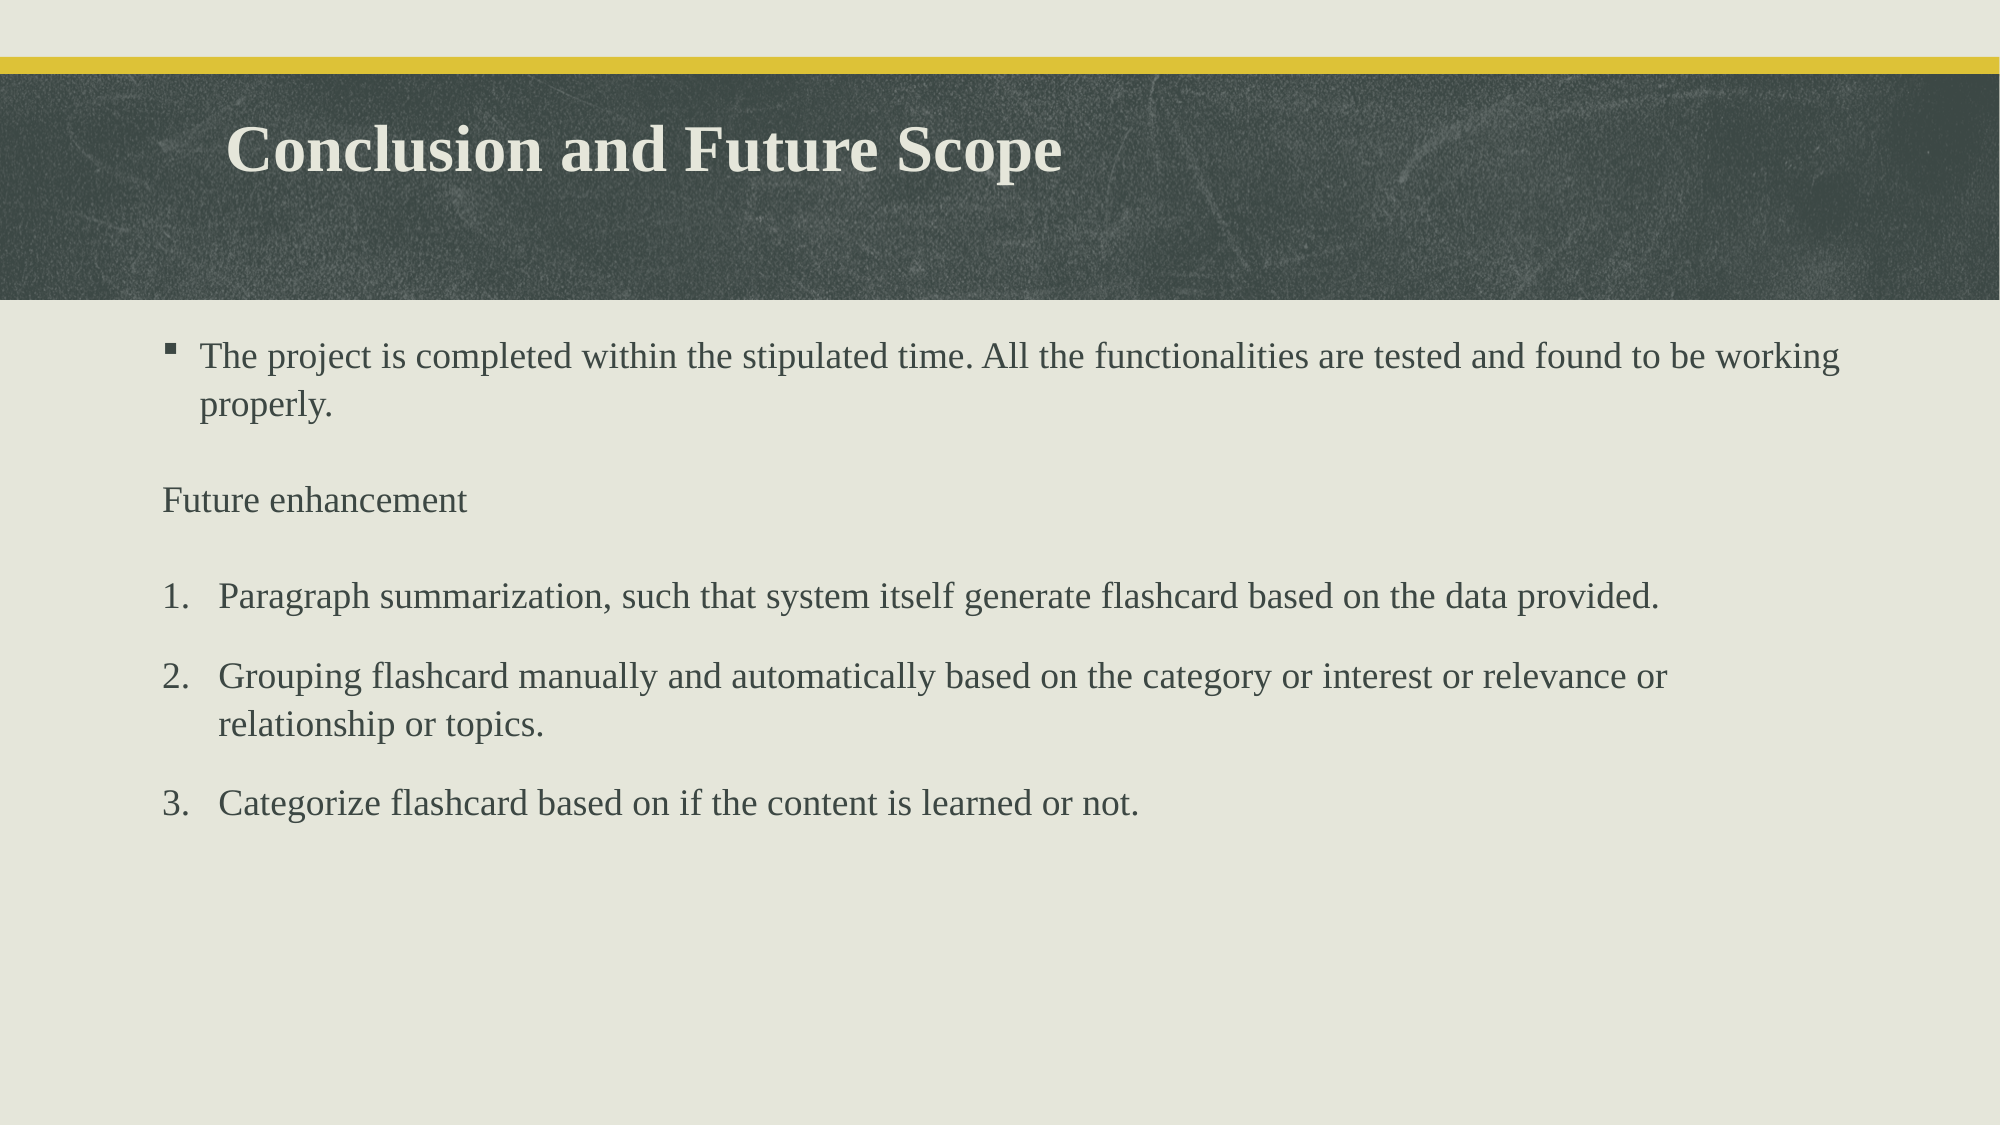

# Conclusion and Future Scope
The project is completed within the stipulated time. All the functionalities are tested and found to be working properly.
Future enhancement
Paragraph summarization, such that system itself generate flashcard based on the data provided.
Grouping flashcard manually and automatically based on the category or interest or relevance or relationship or topics.
Categorize flashcard based on if the content is learned or not.